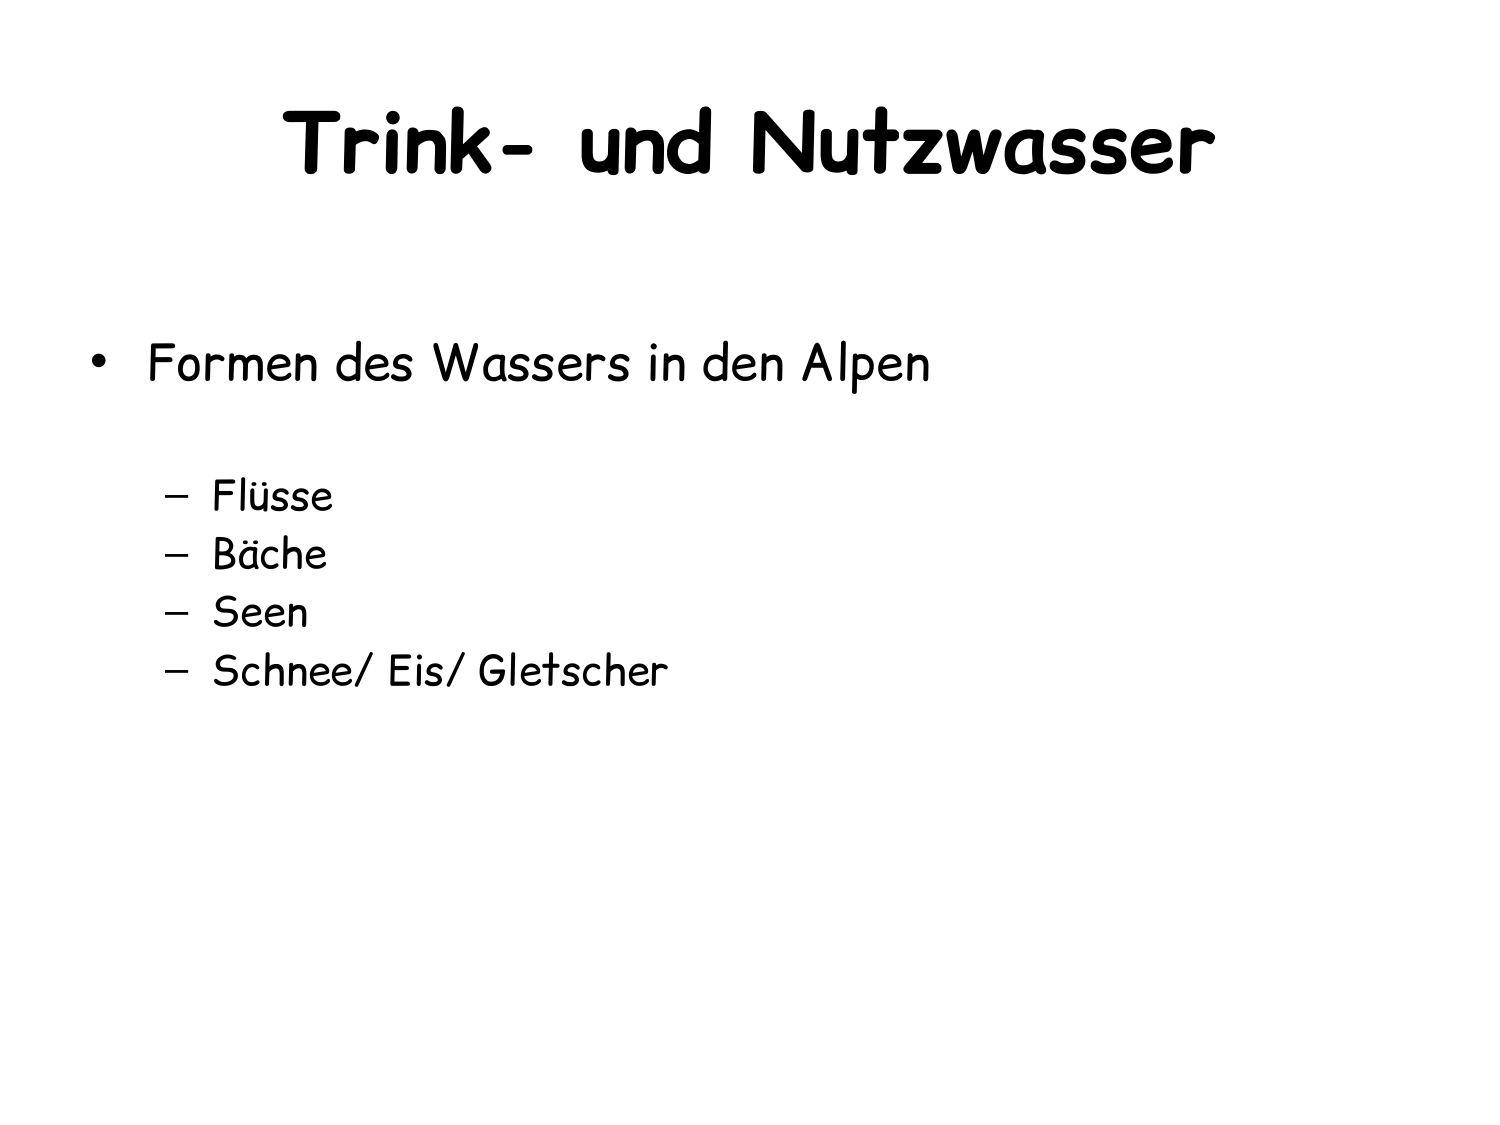

# Trink- und Nutzwasser

Formen des Wassers in den Alpen

Flüsse
Bäche
Seen
Schnee/ Eis/ Gletscher